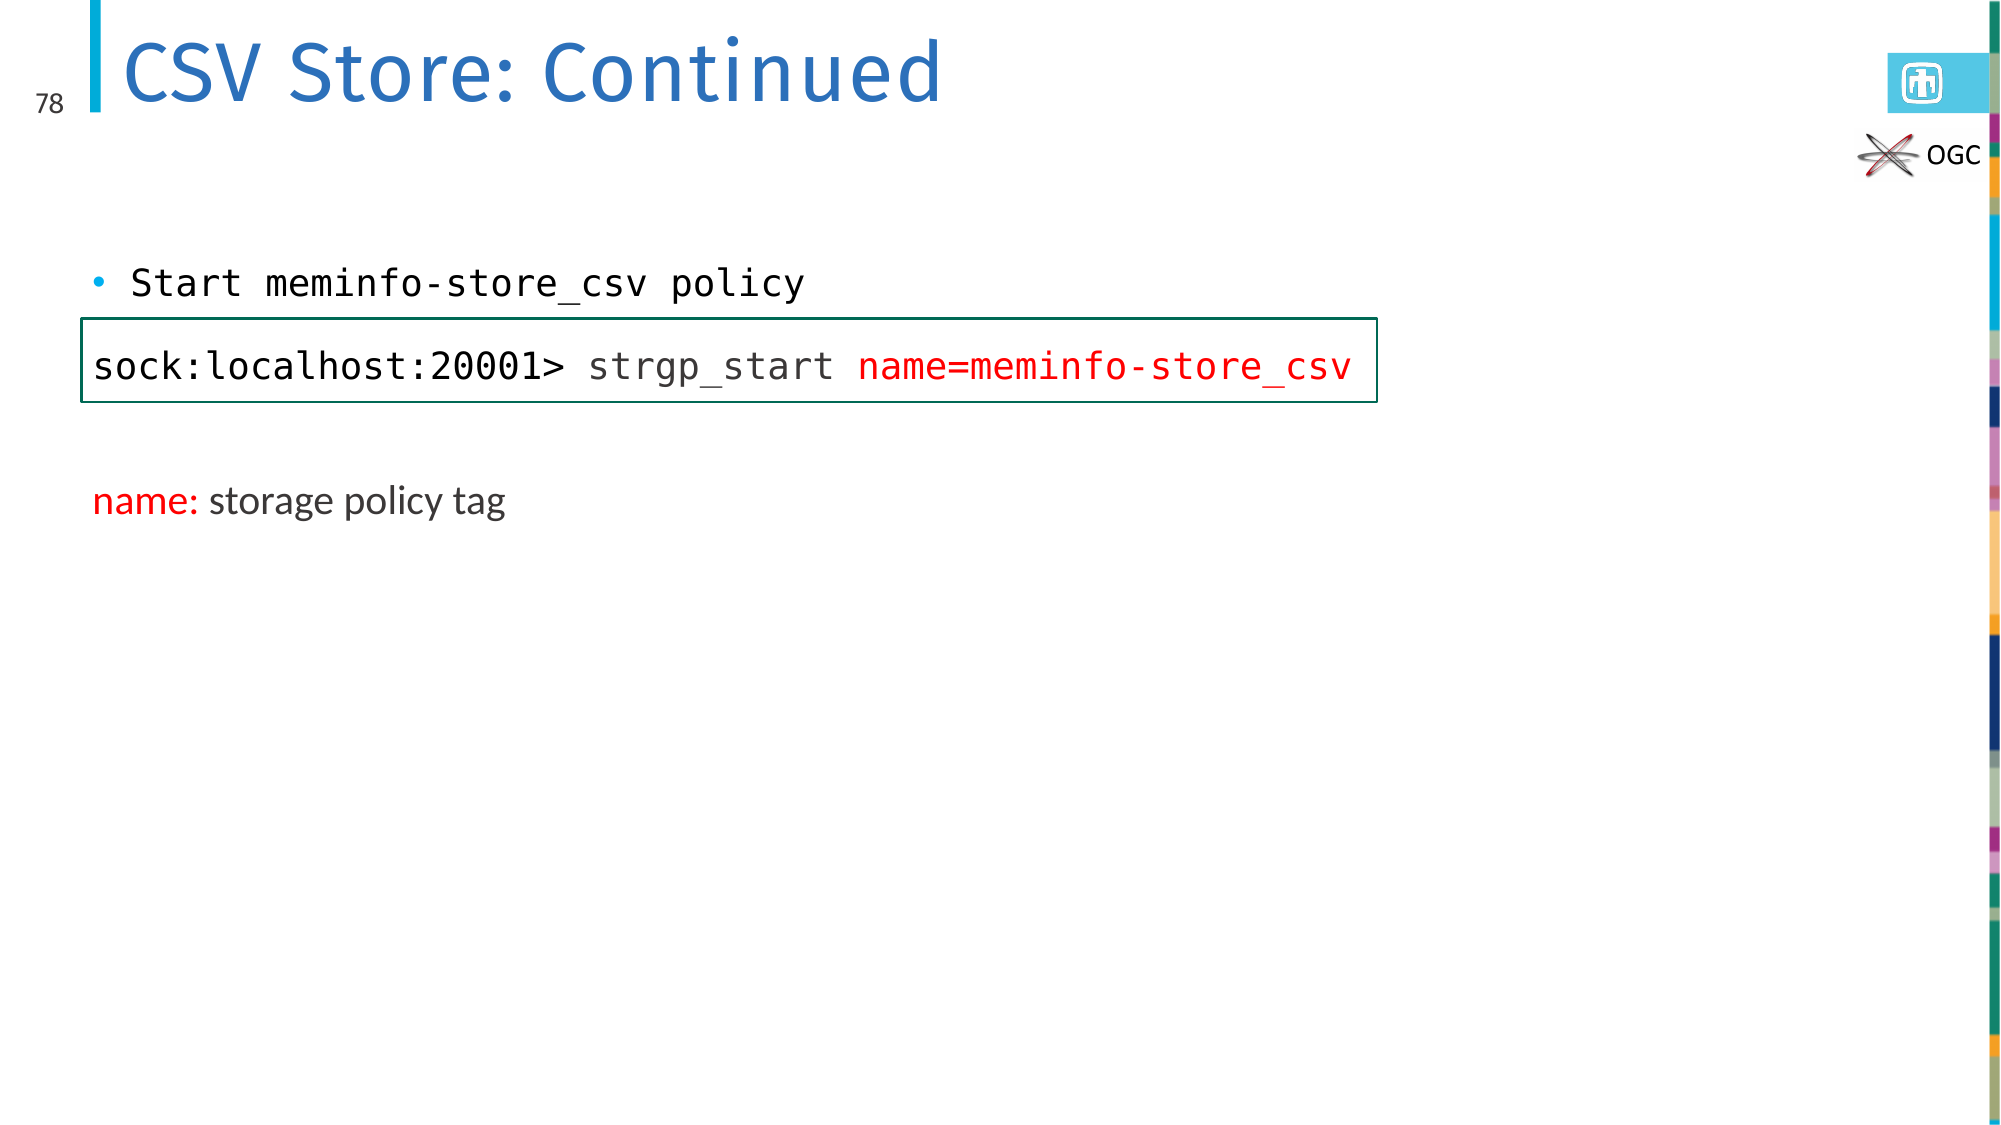

# CSV Store: Continued
78
Start meminfo-store_csv policy
sock:localhost:20001> strgp_start name=meminfo-store_csv

name: storage policy tag